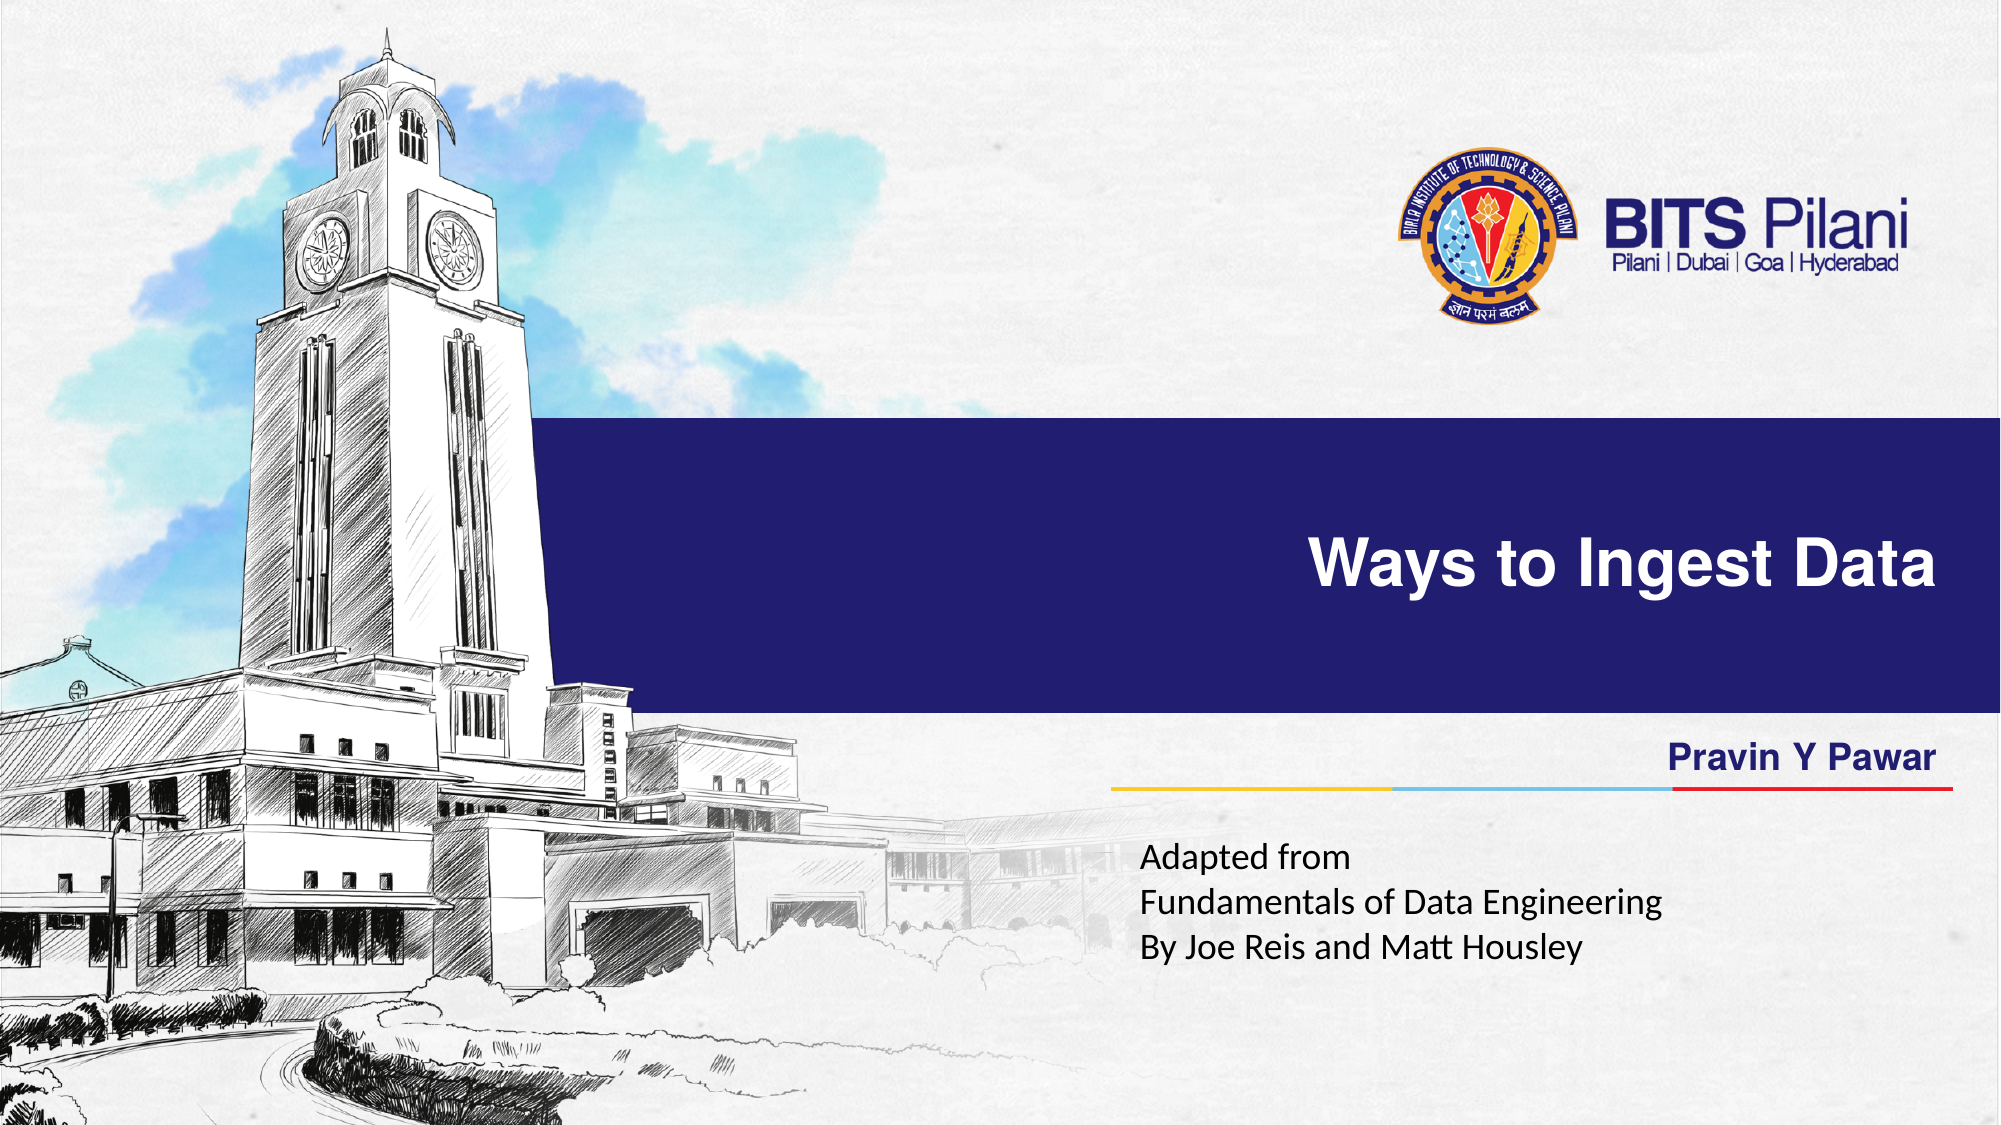

# Ways to Ingest Data
Pravin Y Pawar
Adapted from
Fundamentals of Data Engineering
By Joe Reis and Matt Housley